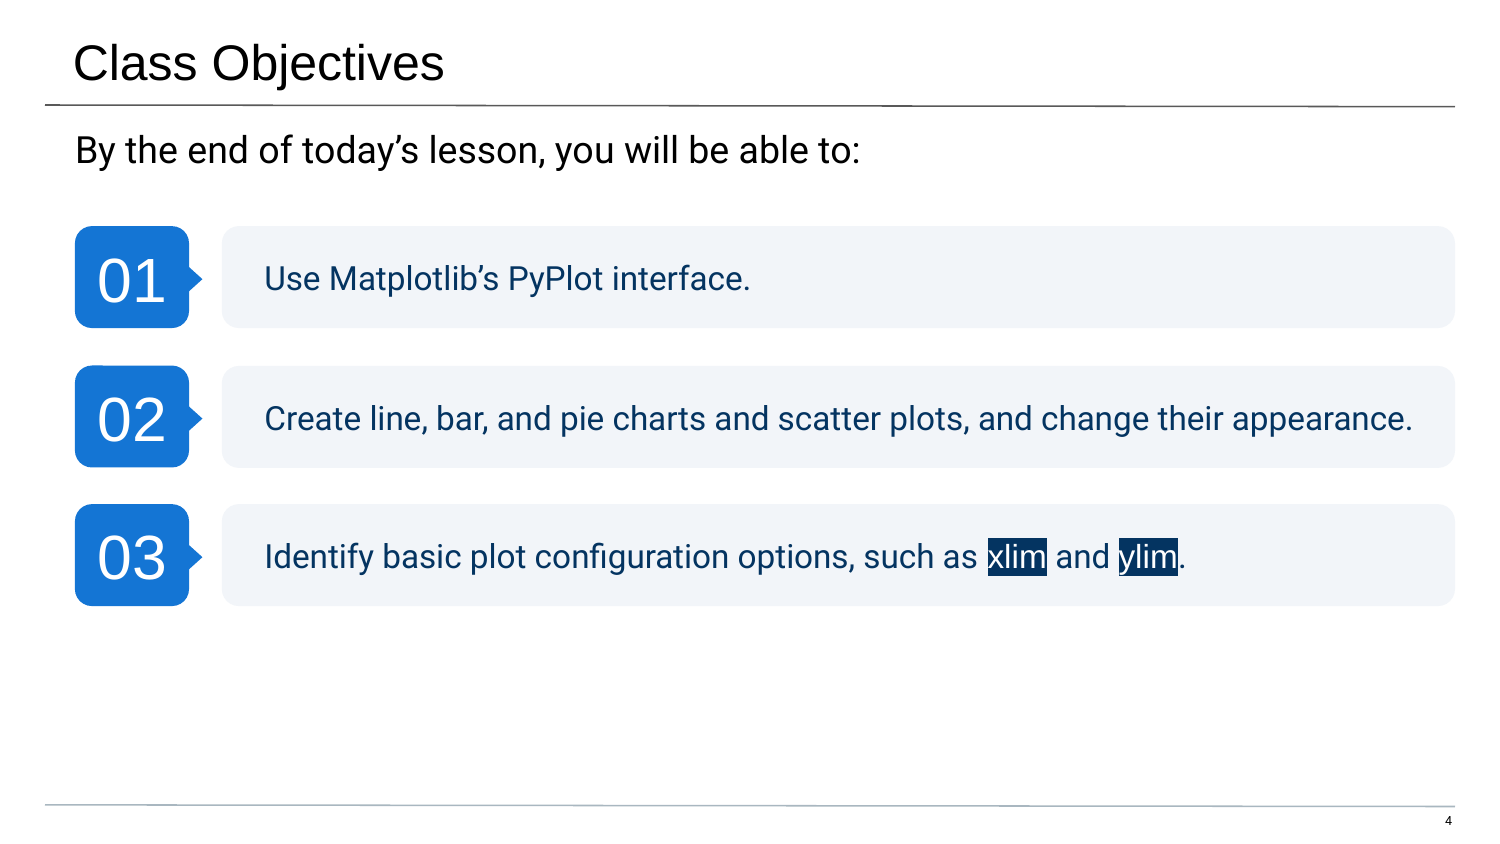

# Class Objectives
By the end of today’s lesson, you will be able to:

01

Use Matplotlib’s PyPlot interface.
02

Create line, bar, and pie charts and scatter plots, and change their appearance.
03

Identify basic plot configuration options, such as xlim and ylim.